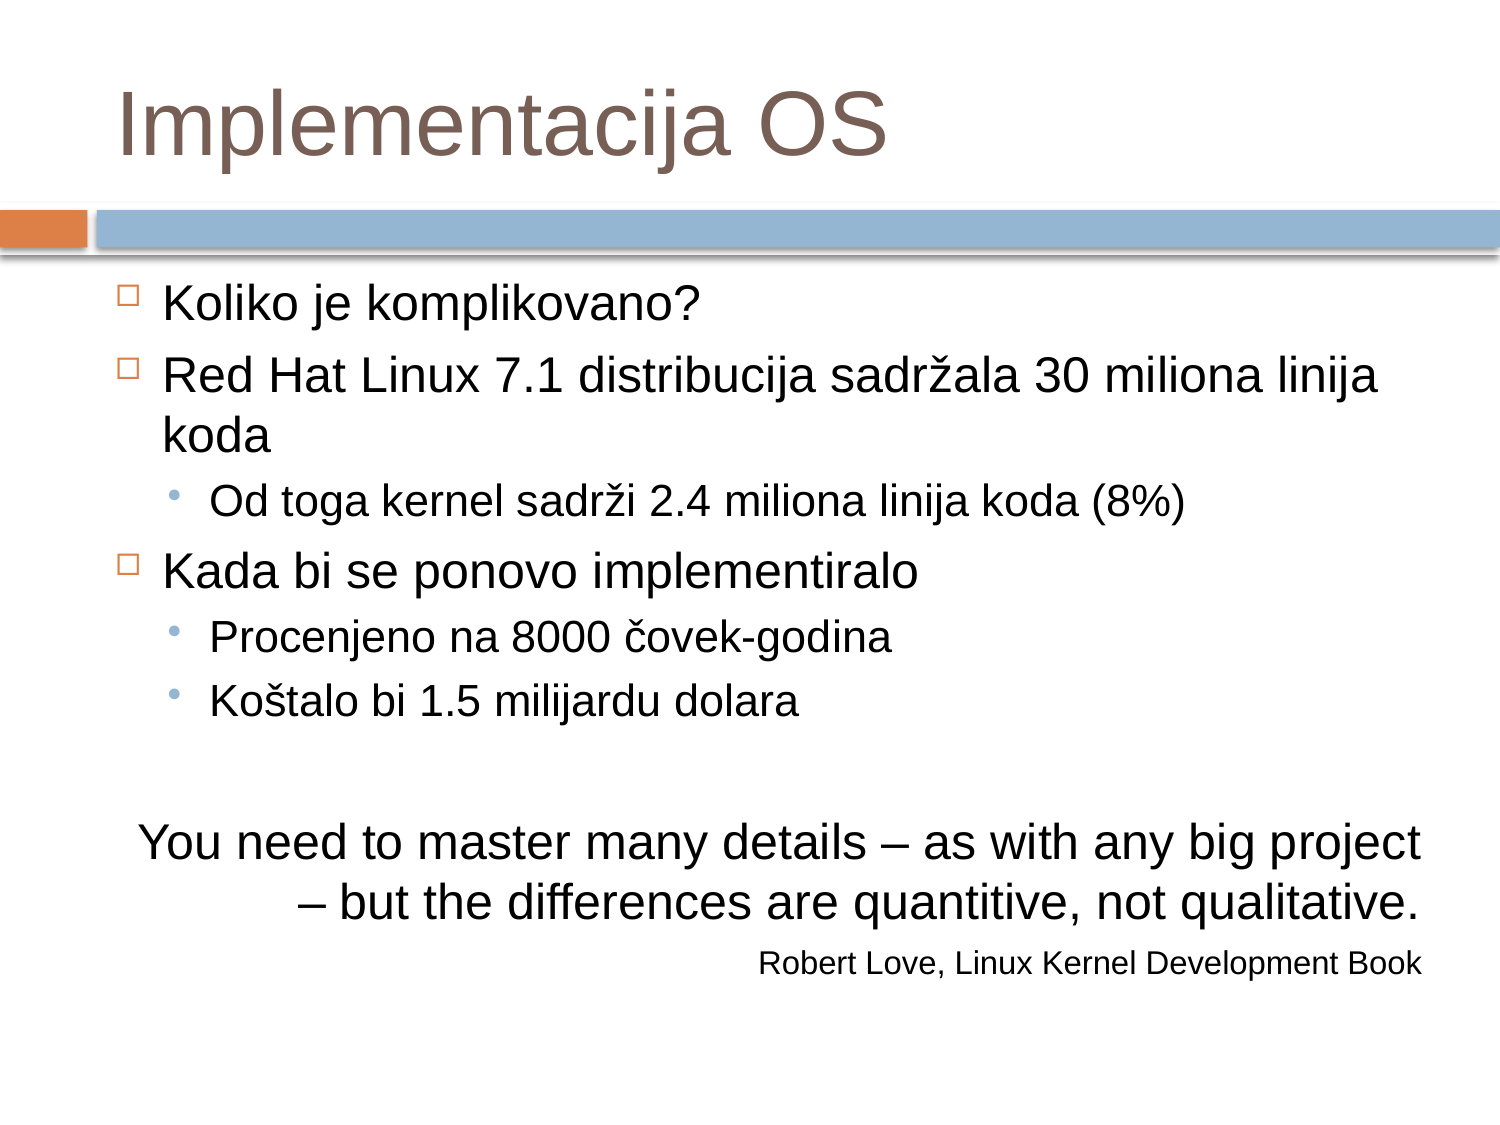

# Implementacija OS
Koliko je komplikovano?
Red Hat Linux 7.1 distribucija sadržala 30 miliona linija koda
Od toga kernel sadrži 2.4 miliona linija koda (8%)
Kada bi se ponovo implementiralo
Procenjeno na 8000 čovek-godina
Koštalo bi 1.5 milijardu dolara

You need to master many details – as with any big project – but the differences are quantitive, not qualitative.
Robert Love, Linux Kernel Development Book